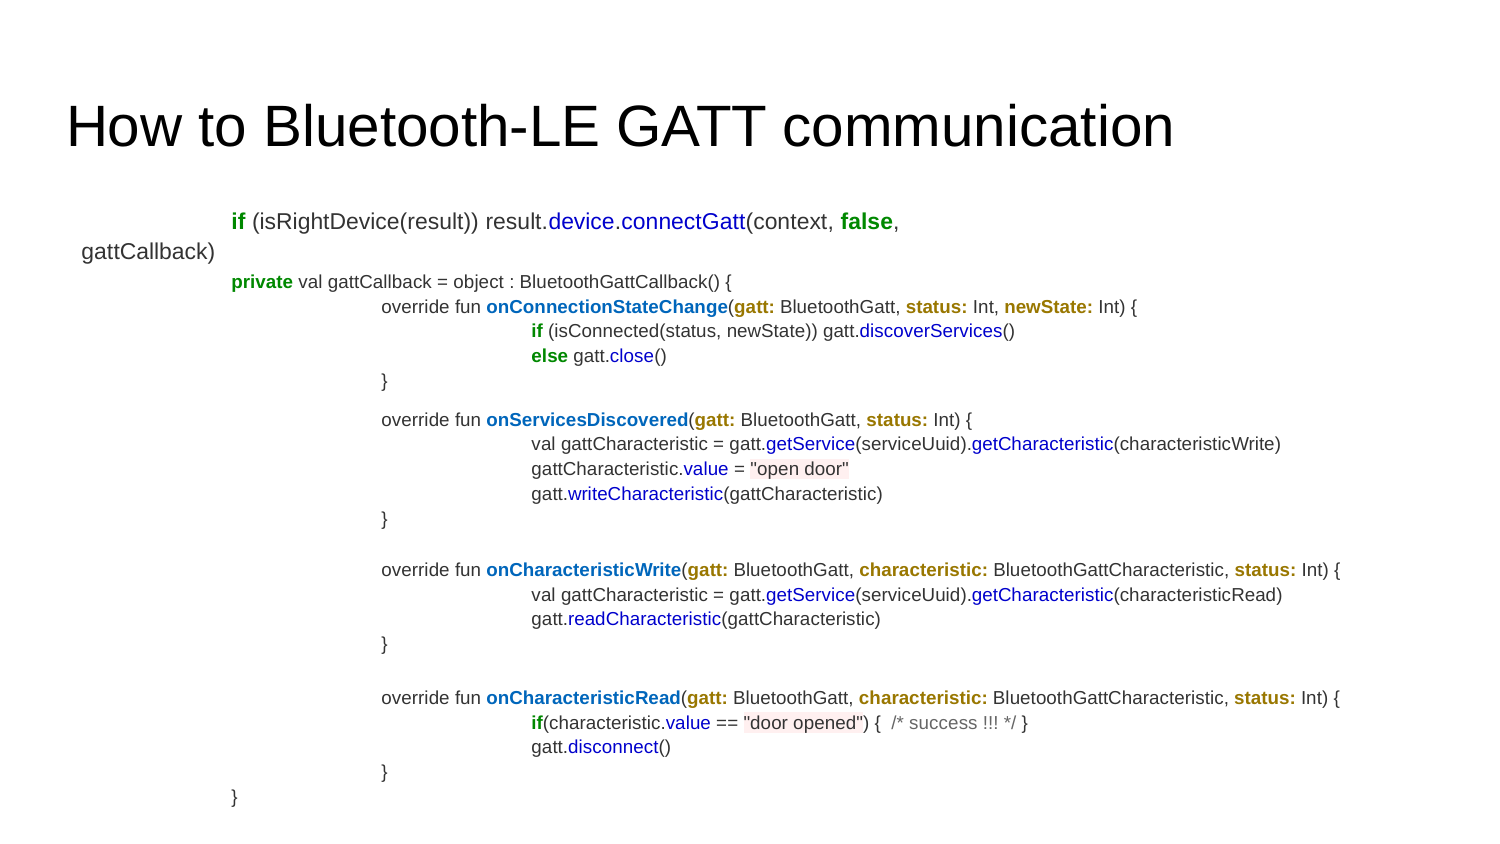

# How to Bluetooth-LE GATT communication
	if (isRightDevice(result)) result.device.connectGatt(context, false, gattCallback)

	private val gattCallback = object : BluetoothGattCallback() {
		override fun onConnectionStateChange(gatt: BluetoothGatt, status: Int, newState: Int) {
			if (isConnected(status, newState)) gatt.discoverServices()
			else gatt.close()
		}
		override fun onServicesDiscovered(gatt: BluetoothGatt, status: Int) {
			val gattCharacteristic = gatt.getService(serviceUuid).getCharacteristic(characteristicWrite)
			gattCharacteristic.value = "open door"
			gatt.writeCharacteristic(gattCharacteristic)
		}
		override fun onCharacteristicWrite(gatt: BluetoothGatt, characteristic: BluetoothGattCharacteristic, status: Int) {
			val gattCharacteristic = gatt.getService(serviceUuid).getCharacteristic(characteristicRead)
			gatt.readCharacteristic(gattCharacteristic)
		}
		override fun onCharacteristicRead(gatt: BluetoothGatt, characteristic: BluetoothGattCharacteristic, status: Int) {
			if(characteristic.value == "door opened") {  /* success !!! */ }
			gatt.disconnect()
		}
	}